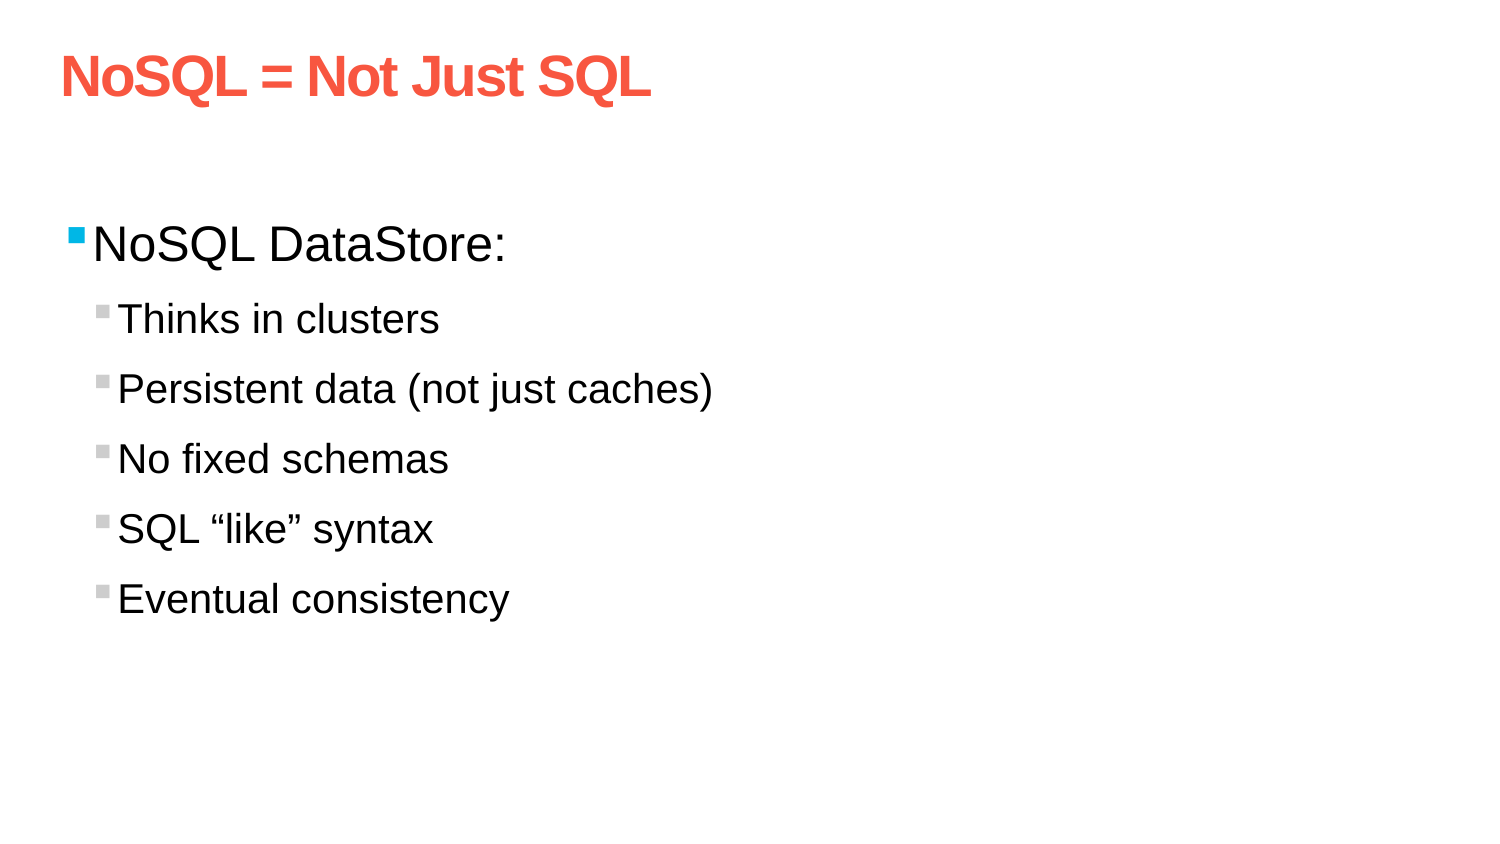

# NoSQL = Not Just SQL
NoSQL DataStore:
Thinks in clusters
Persistent data (not just caches)
No fixed schemas
SQL “like” syntax
Eventual consistency